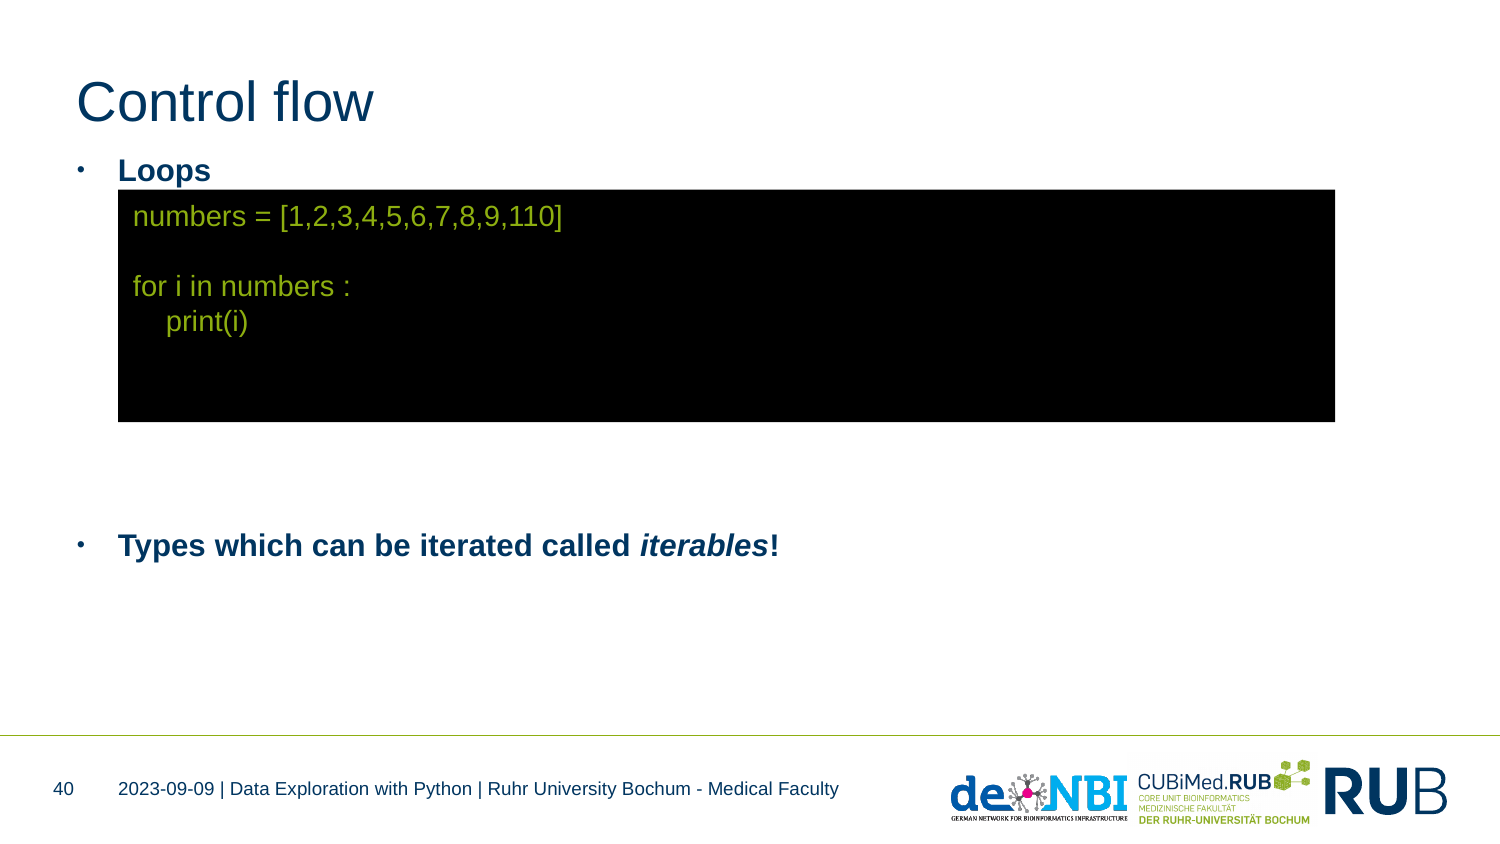

# Control flow
Loops

Types which can be iterated called iterables!

numbers = [1,2,3,4,5,6,7,8,9,110]

for i in numbers :
    print(i)
40
2023-09-09 | Data Exploration with Python | Ruhr University Bochum - Medical Faculty